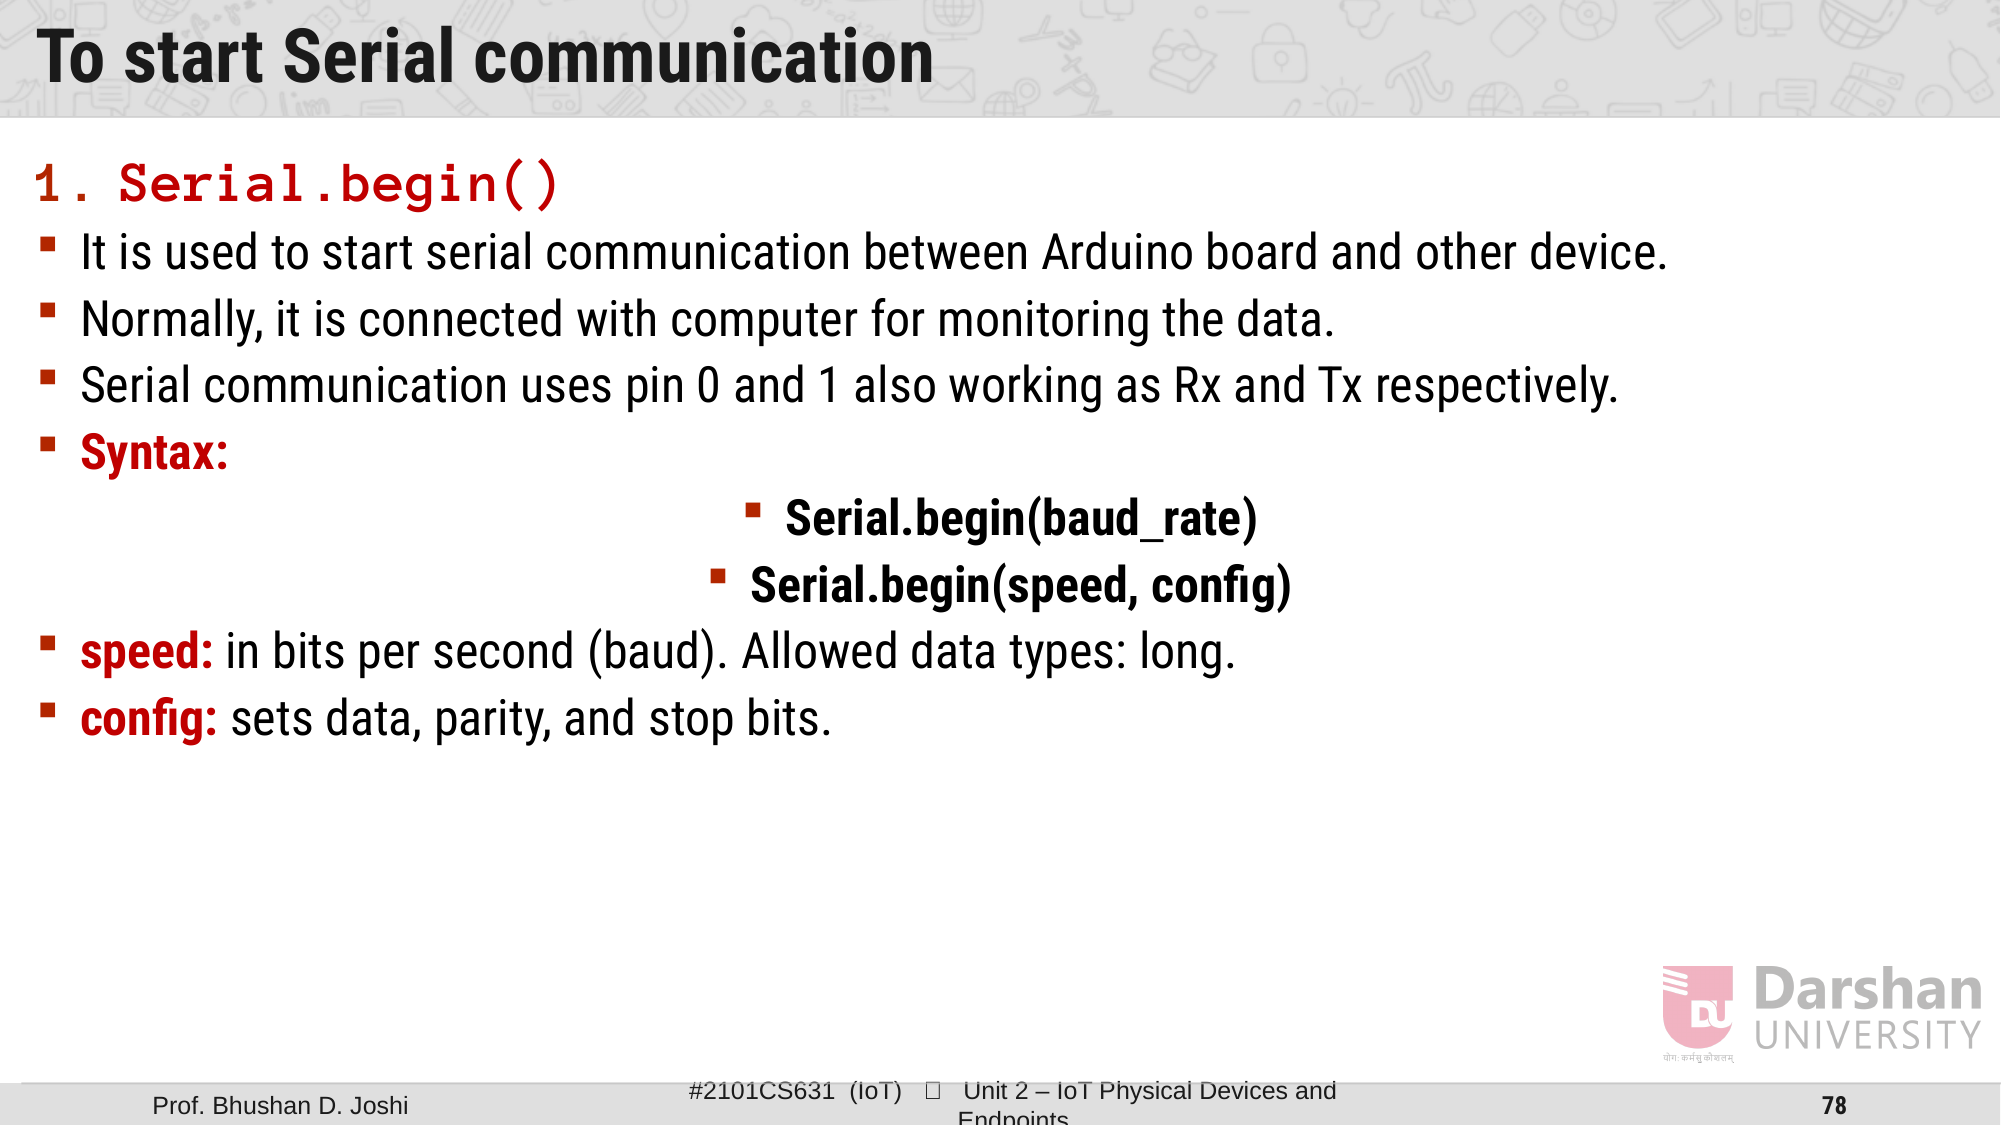

# To start Serial communication

Serial.begin()
It is used to start serial communication between Arduino board and other device.
Normally, it is connected with computer for monitoring the data.
Serial communication uses pin 0 and 1 also working as Rx and Tx respectively.
Syntax:
Serial.begin(baud_rate)
Serial.begin(speed, config)
speed: in bits per second (baud). Allowed data types: long.
config: sets data, parity, and stop bits.